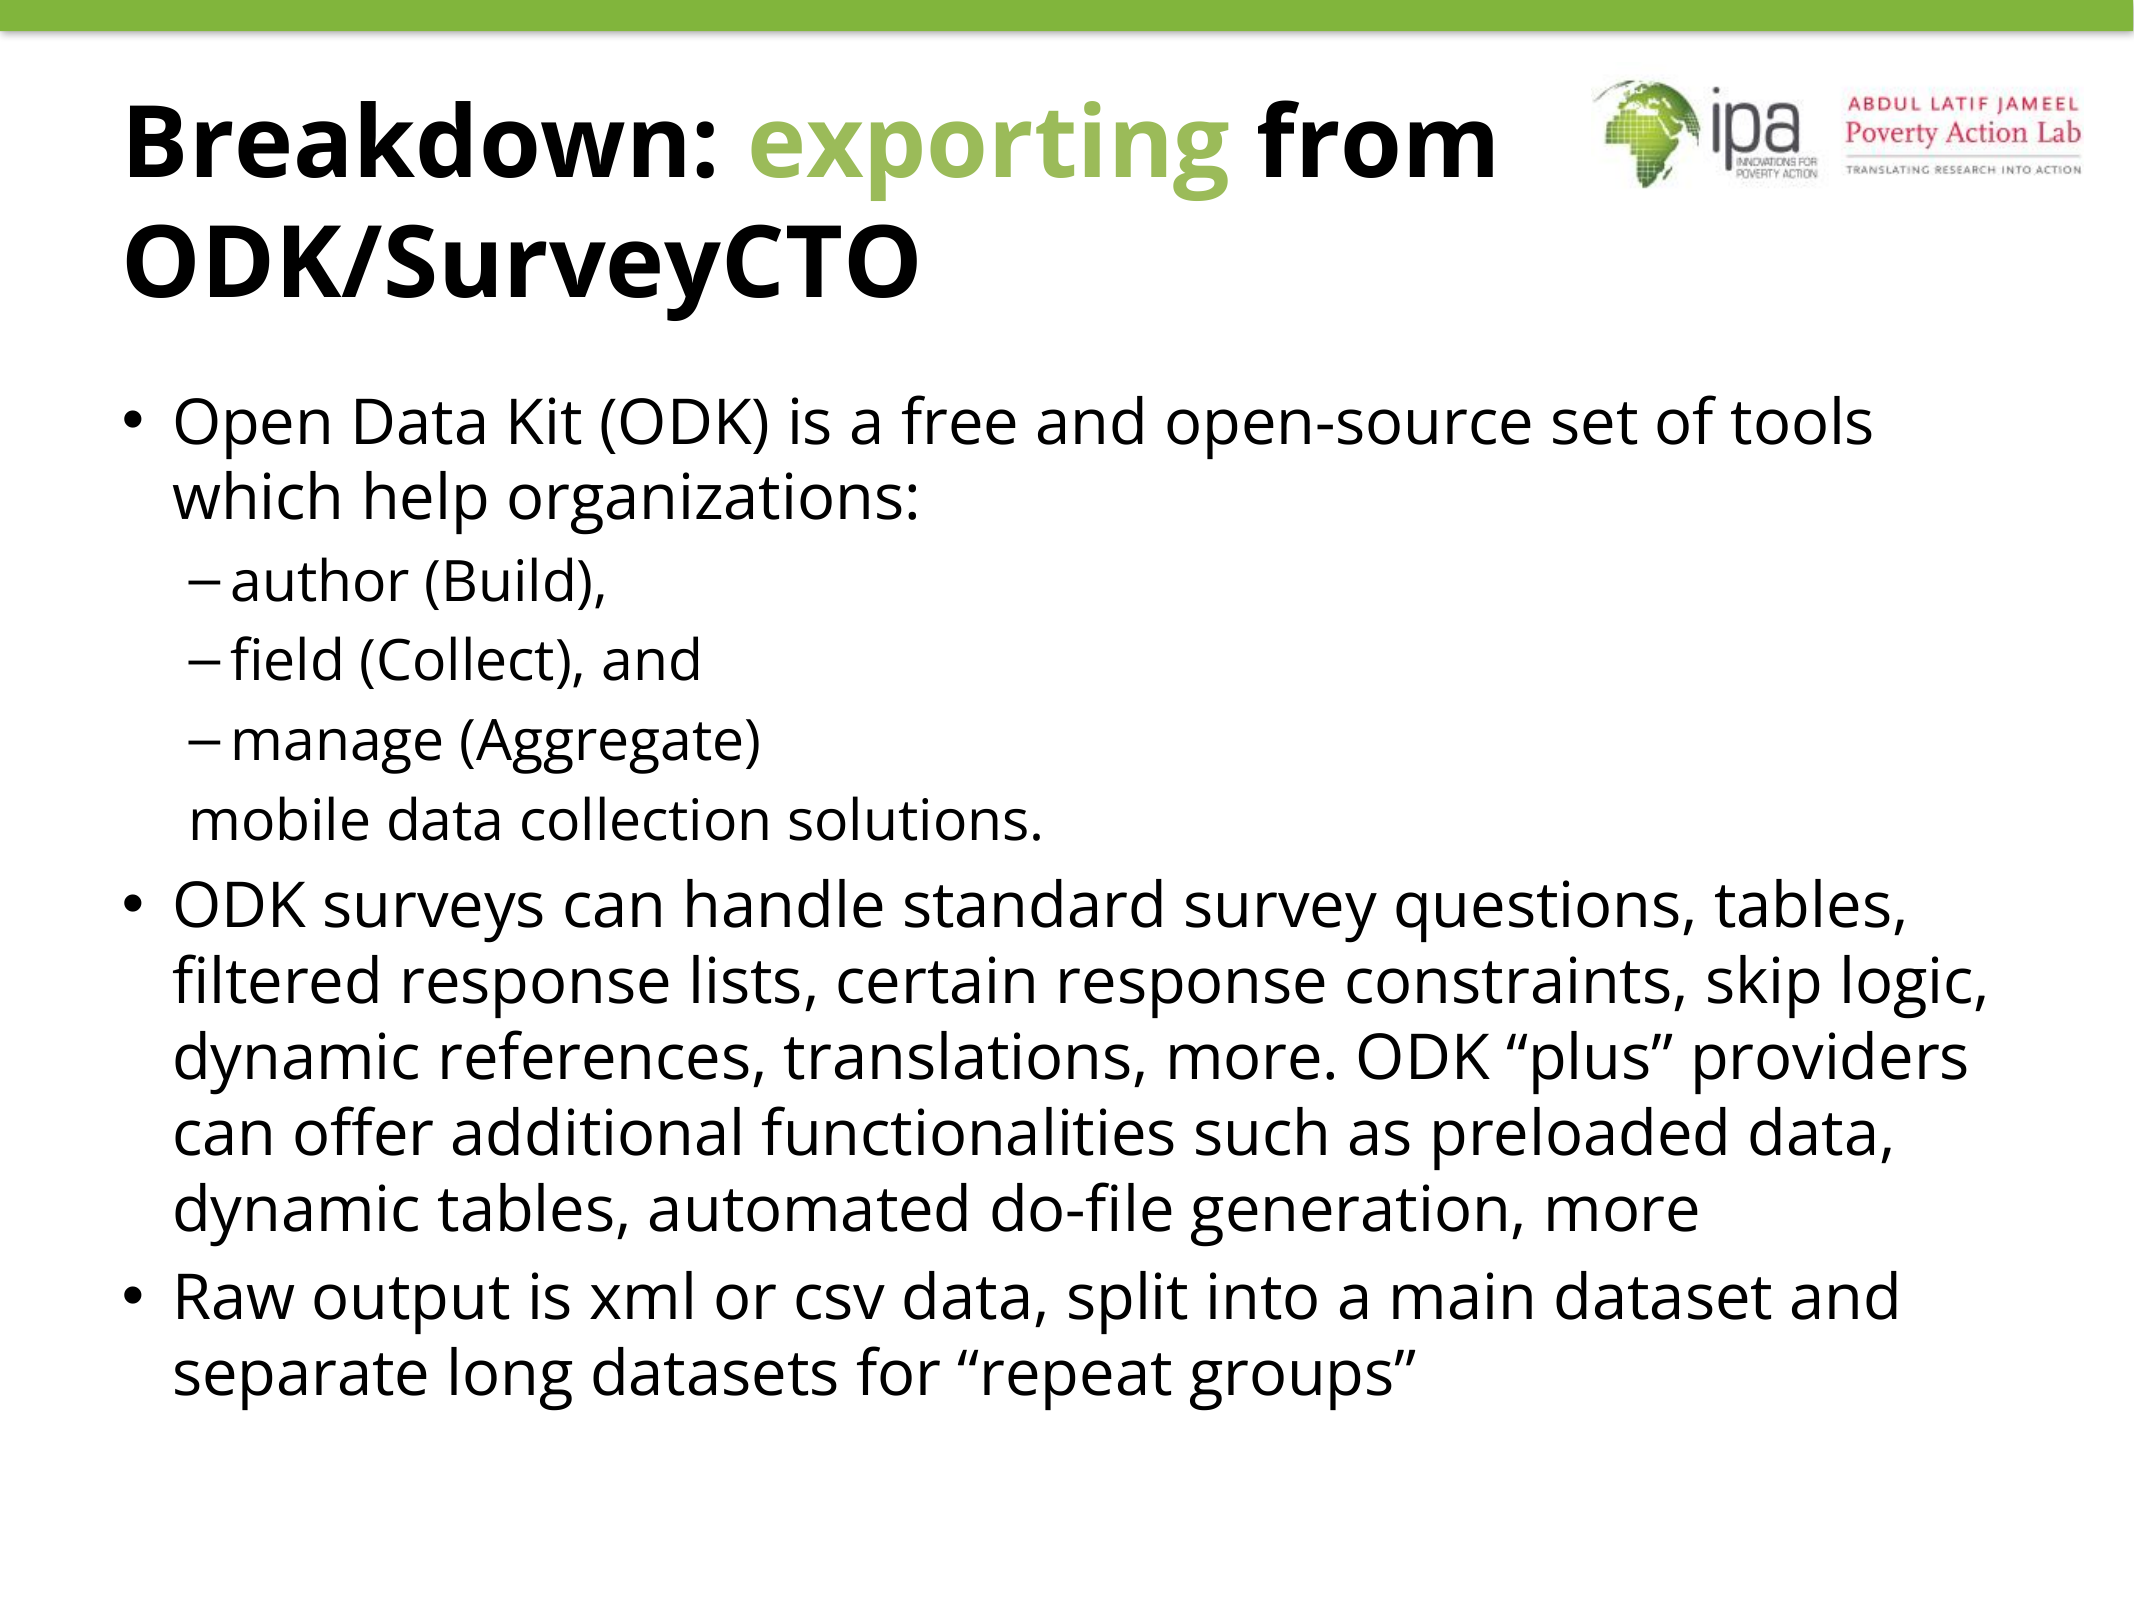

# Breakdown: exporting from ODK/SurveyCTO
Open Data Kit (ODK) is a free and open-source set of tools which help organizations:
author (Build),
field (Collect), and
manage (Aggregate)
mobile data collection solutions.
ODK surveys can handle standard survey questions, tables, filtered response lists, certain response constraints, skip logic, dynamic references, translations, more. ODK “plus” providers can offer additional functionalities such as preloaded data, dynamic tables, automated do-file generation, more
Raw output is xml or csv data, split into a main dataset and separate long datasets for “repeat groups”